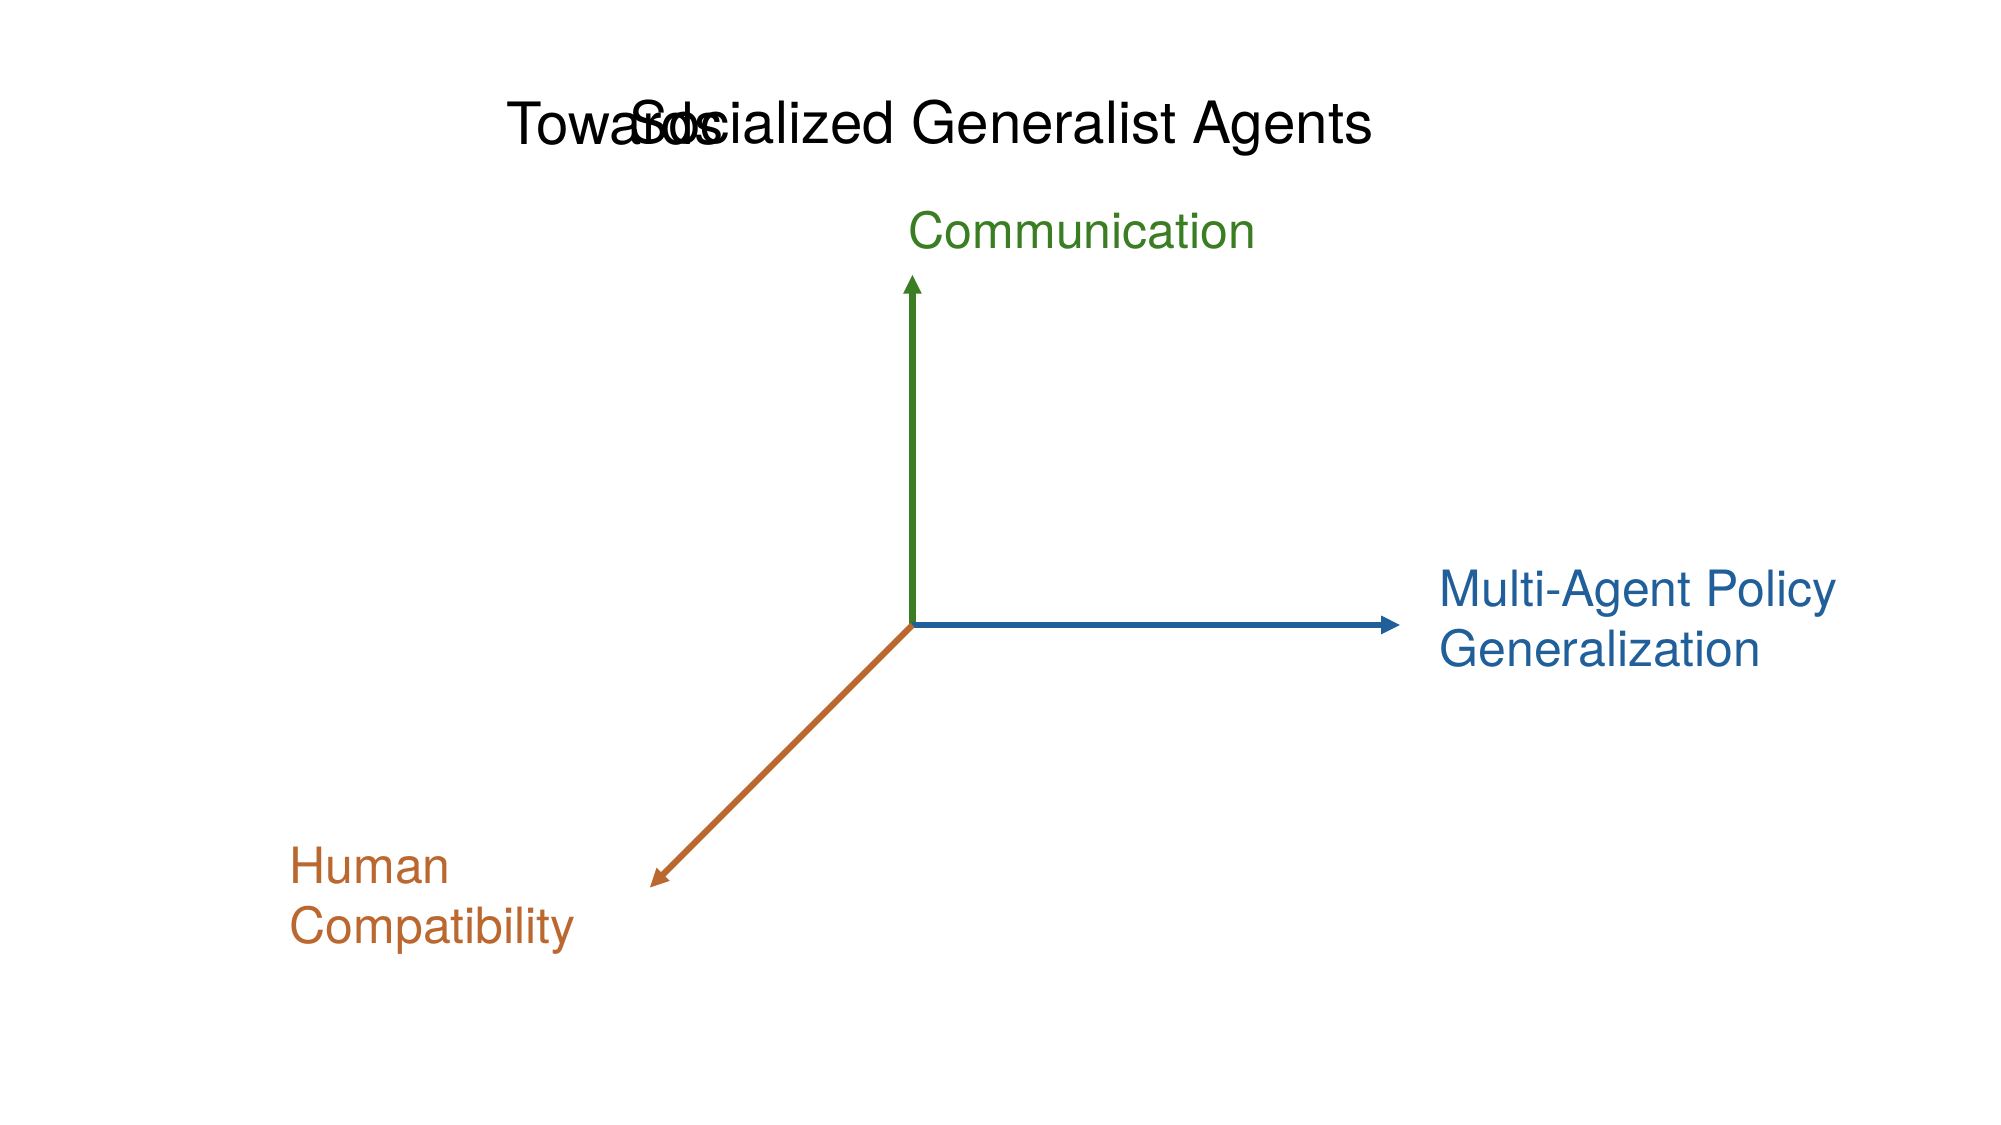

Socialized Generalist Agents
Towards
Communication
Multi-Agent Policy Generalization
Human Compatibility